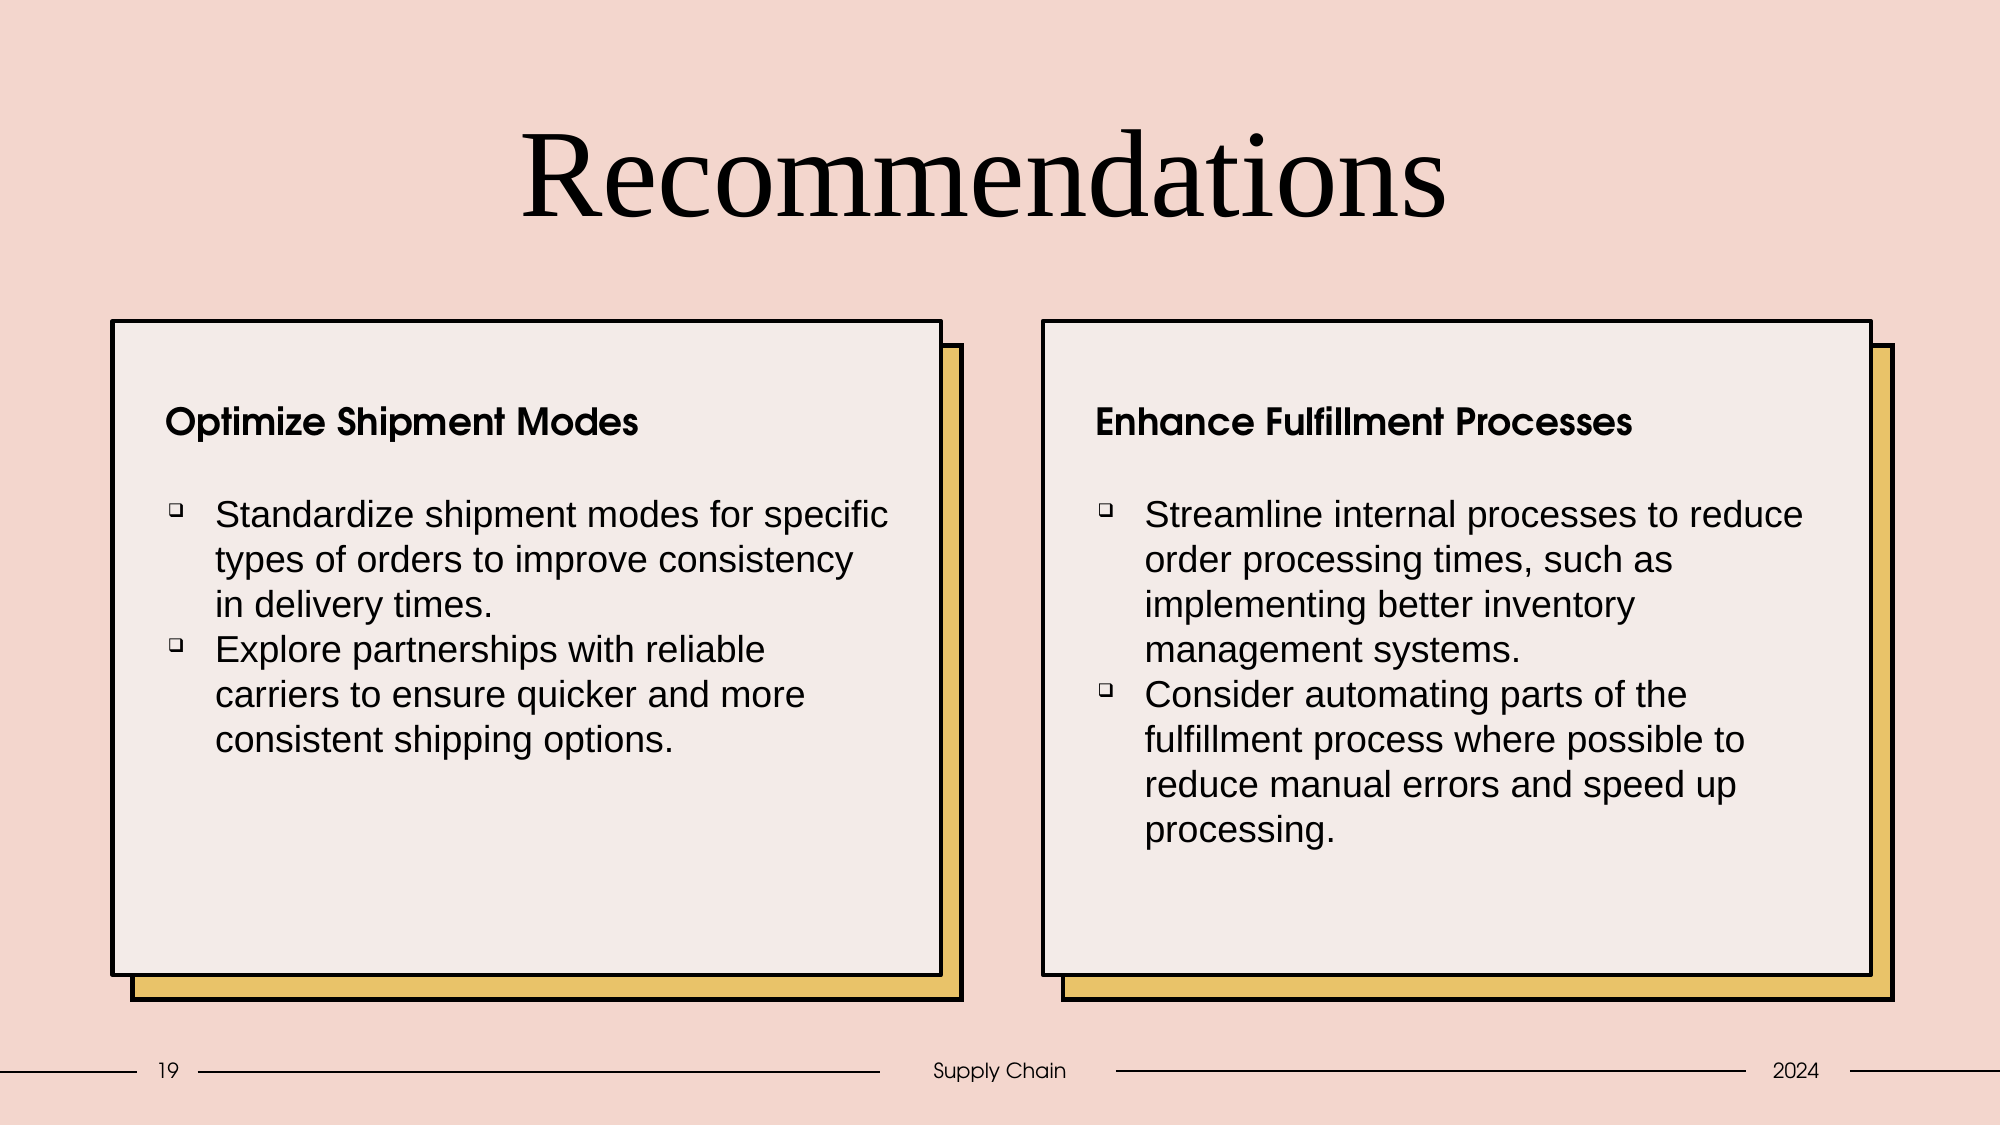

# Recommendations
Optimize Shipment Modes
Enhance Fulfillment Processes
Standardize shipment modes for specific types of orders to improve consistency in delivery times.
Explore partnerships with reliable carriers to ensure quicker and more consistent shipping options.
Streamline internal processes to reduce order processing times, such as implementing better inventory management systems.
Consider automating parts of the fulfillment process where possible to reduce manual errors and speed up processing.
19
Supply Chain
2024